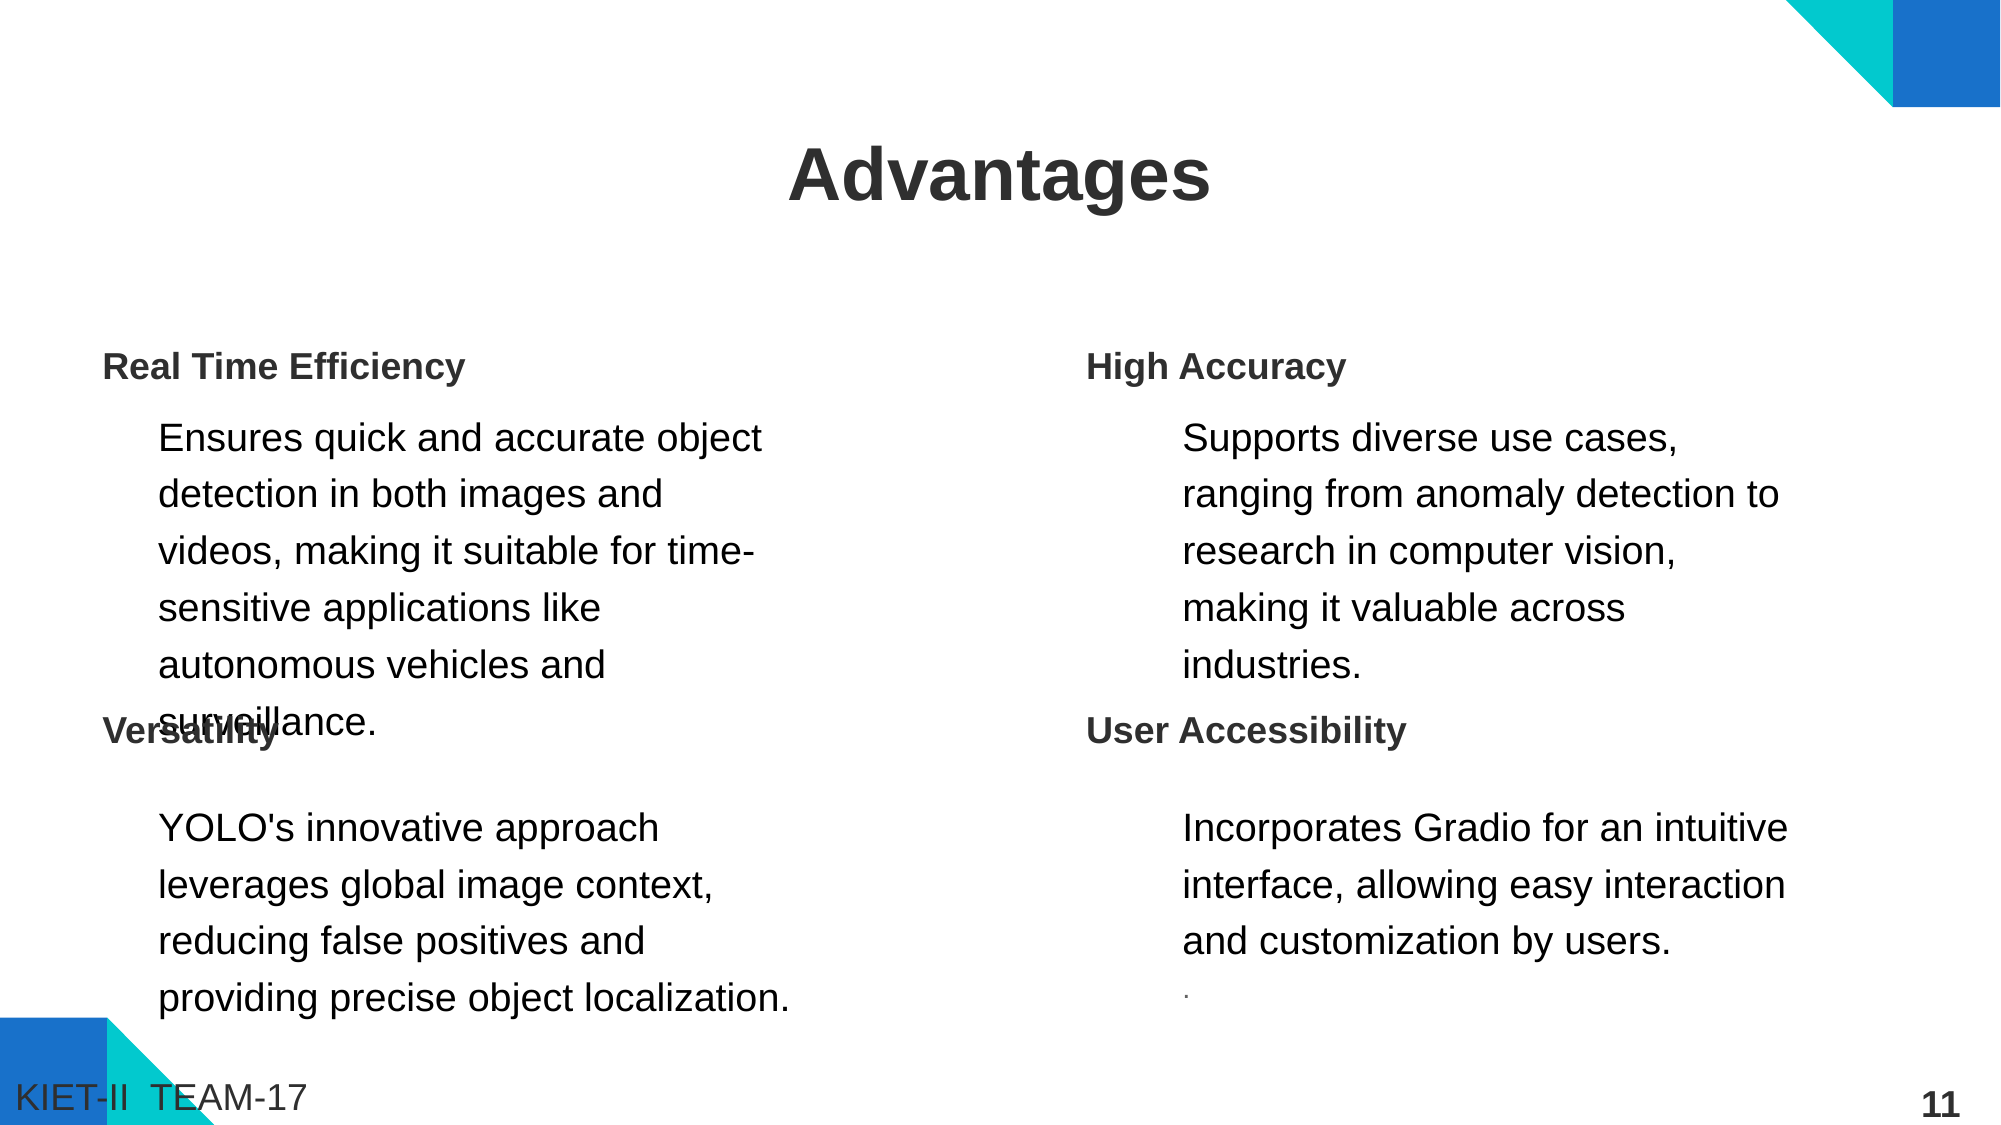

# Advantages
Real Time Efficiency
High Accuracy
Ensures quick and accurate object detection in both images and videos, making it suitable for time-sensitive applications like autonomous vehicles and surveillance.

Supports diverse use cases, ranging from anomaly detection to research in computer vision, making it valuable across industries.

Versatility
User Accessibility
YOLO's innovative approach leverages global image context, reducing false positives and providing precise object localization.

Incorporates Gradio for an intuitive interface, allowing easy interaction and customization by users.
.
KIET-II  TEAM-17
11